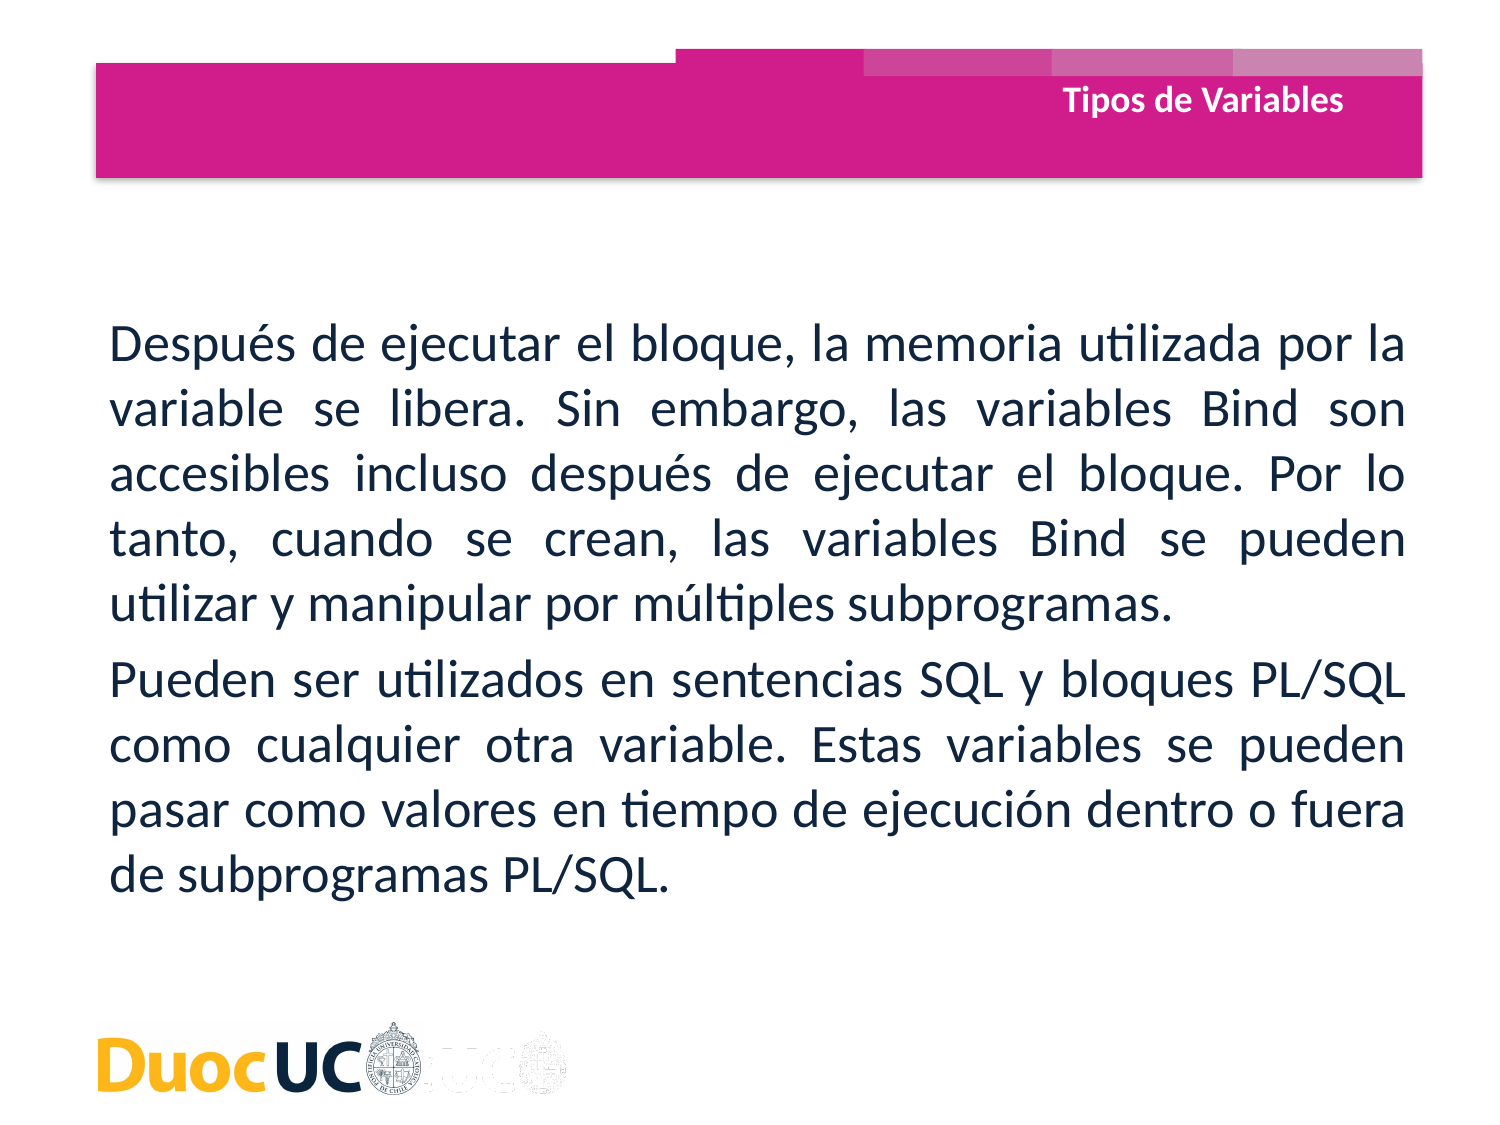

Tipos de Variables
Después de ejecutar el bloque, la memoria utilizada por la variable se libera. Sin embargo, las variables Bind son accesibles incluso después de ejecutar el bloque. Por lo tanto, cuando se crean, las variables Bind se pueden utilizar y manipular por múltiples subprogramas.
Pueden ser utilizados en sentencias SQL y bloques PL/SQL como cualquier otra variable. Estas variables se pueden pasar como valores en tiempo de ejecución dentro o fuera de subprogramas PL/SQL.